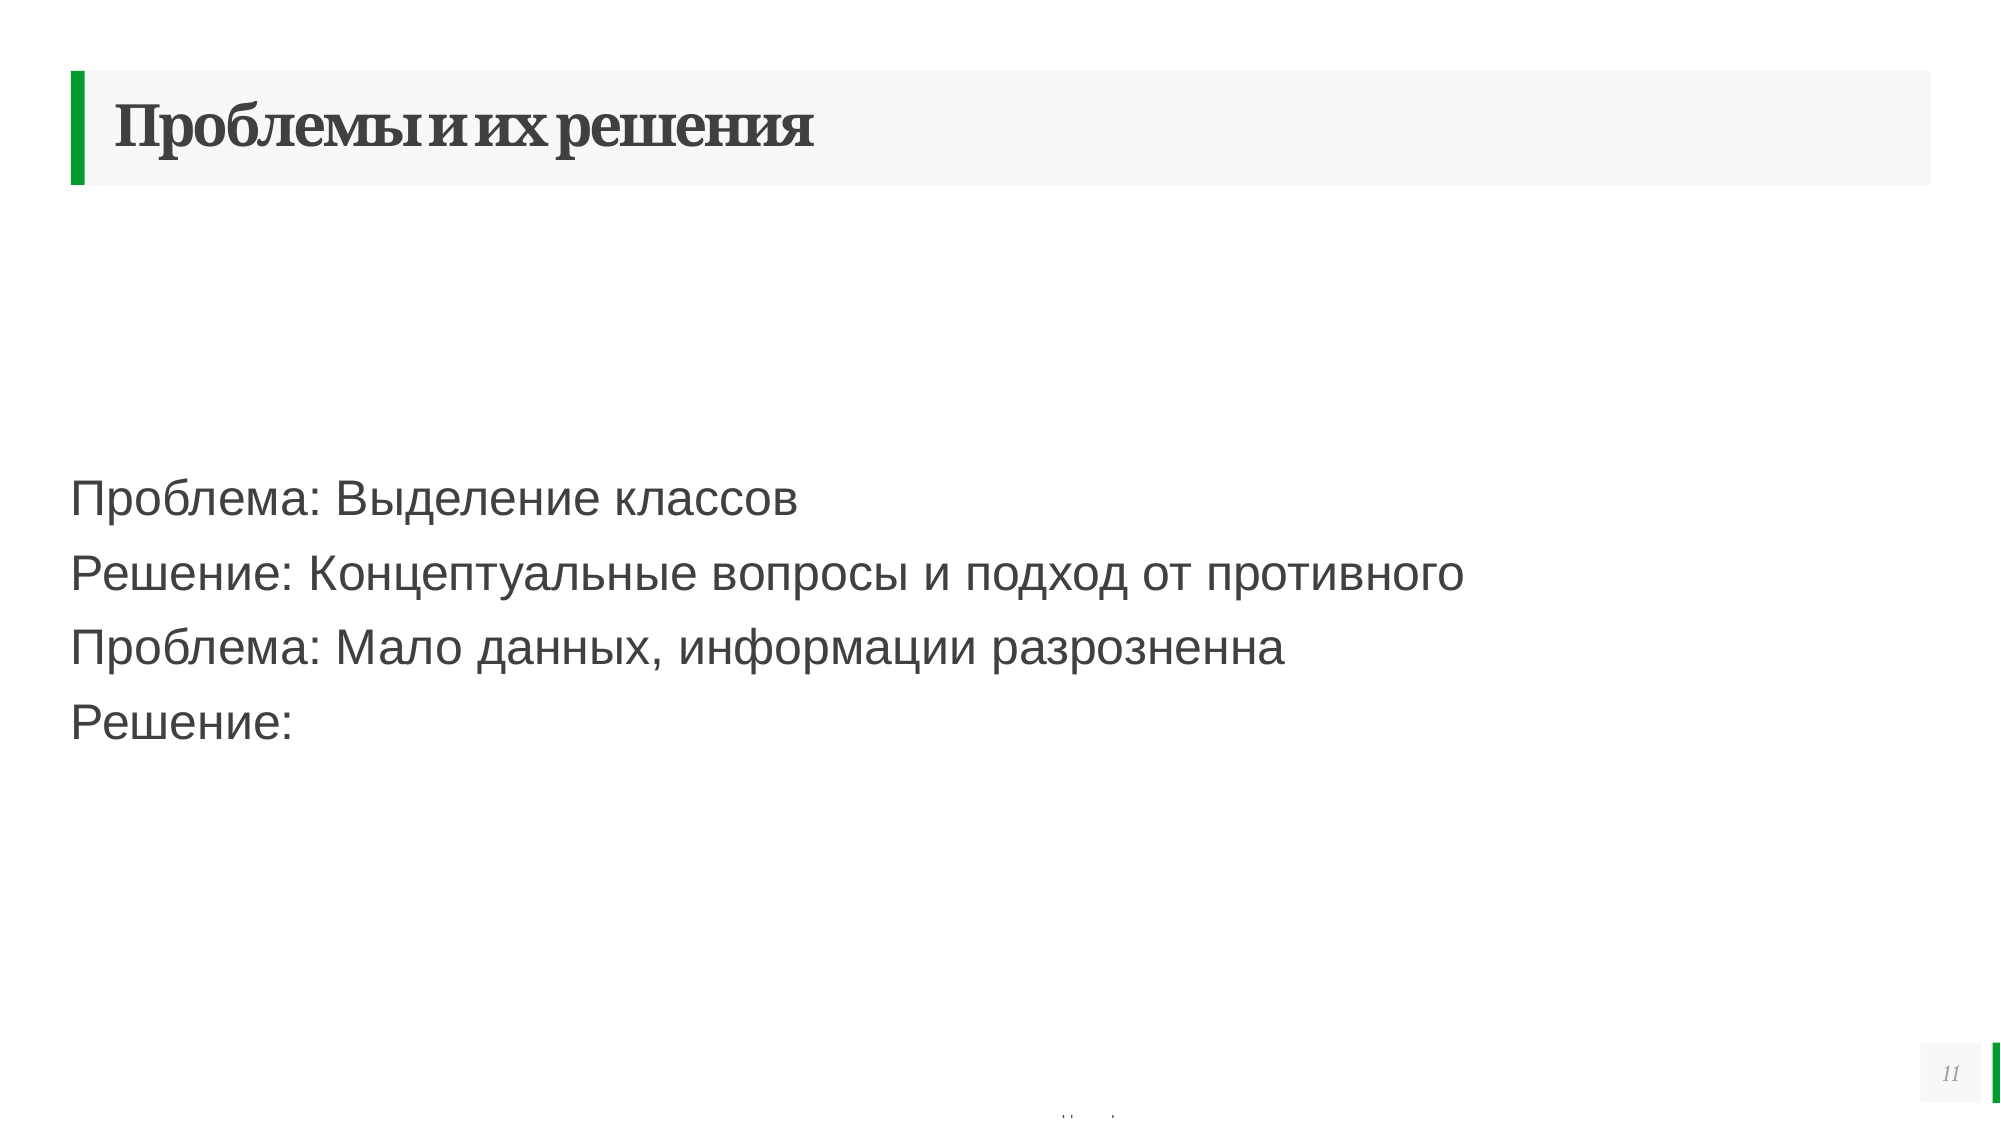

# Проблемы и их решения
Проблема: Выделение классов
Решение: Концептуальные вопросы и подход от противного
Проблема: Мало данных, информации разрозненна
Решение:

11